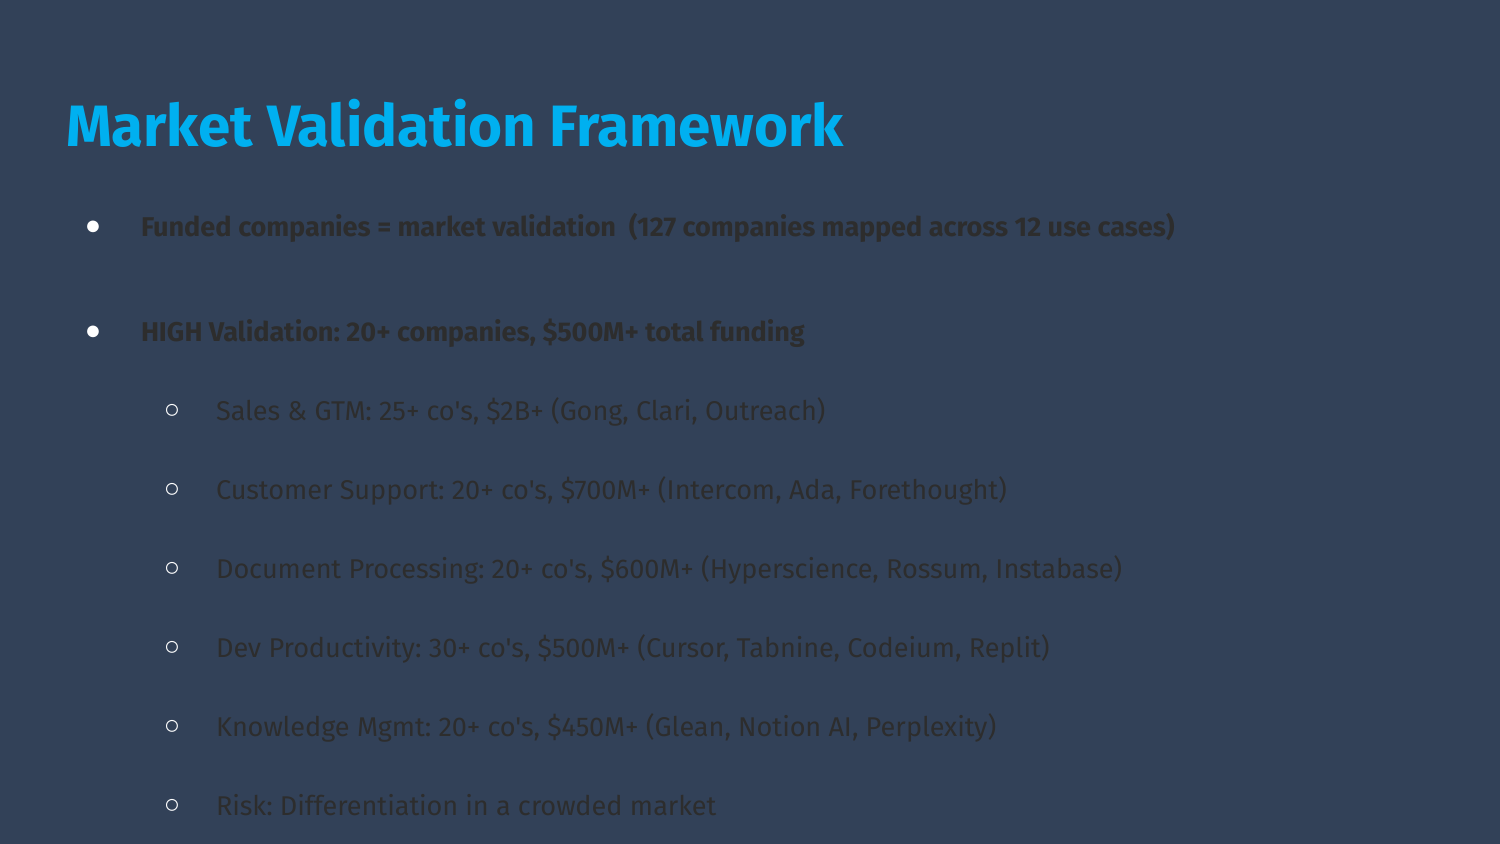

# Market Validation Framework
Funded companies = market validation  (127 companies mapped across 12 use cases)

HIGH Validation: 20+ companies, $500M+ total funding
Sales & GTM: 25+ co's, $2B+ (Gong, Clari, Outreach)
Customer Support: 20+ co's, $700M+ (Intercom, Ada, Forethought)
Document Processing: 20+ co's, $600M+ (Hyperscience, Rossum, Instabase)
Dev Productivity: 30+ co's, $500M+ (Cursor, Tabnine, Codeium, Replit)
Knowledge Mgmt: 20+ co's, $450M+ (Glean, Notion AI, Perplexity)
Risk: Differentiation in a crowded market

MEDIUM Validation: 5-20 companies, $100M-$500M
Agentic Orchestration: 15 co's, $150M+ — 80% agent-native, founded 2022-23
AI Governance: 8-10 co's, growing with regulation (Credo AI, Arthur, Fiddler)
AI Infra/MLOps: 10+ co's (W&B, Comet, LangSmith, Helicone)
Risk: Category still being defined

LOW / White Space: 0-5 companies, <$50M
AI Decision Logs, Internal Demo Generation, Agent-Specific Patterns
Risk: Market may not exist — but could be an opportunity